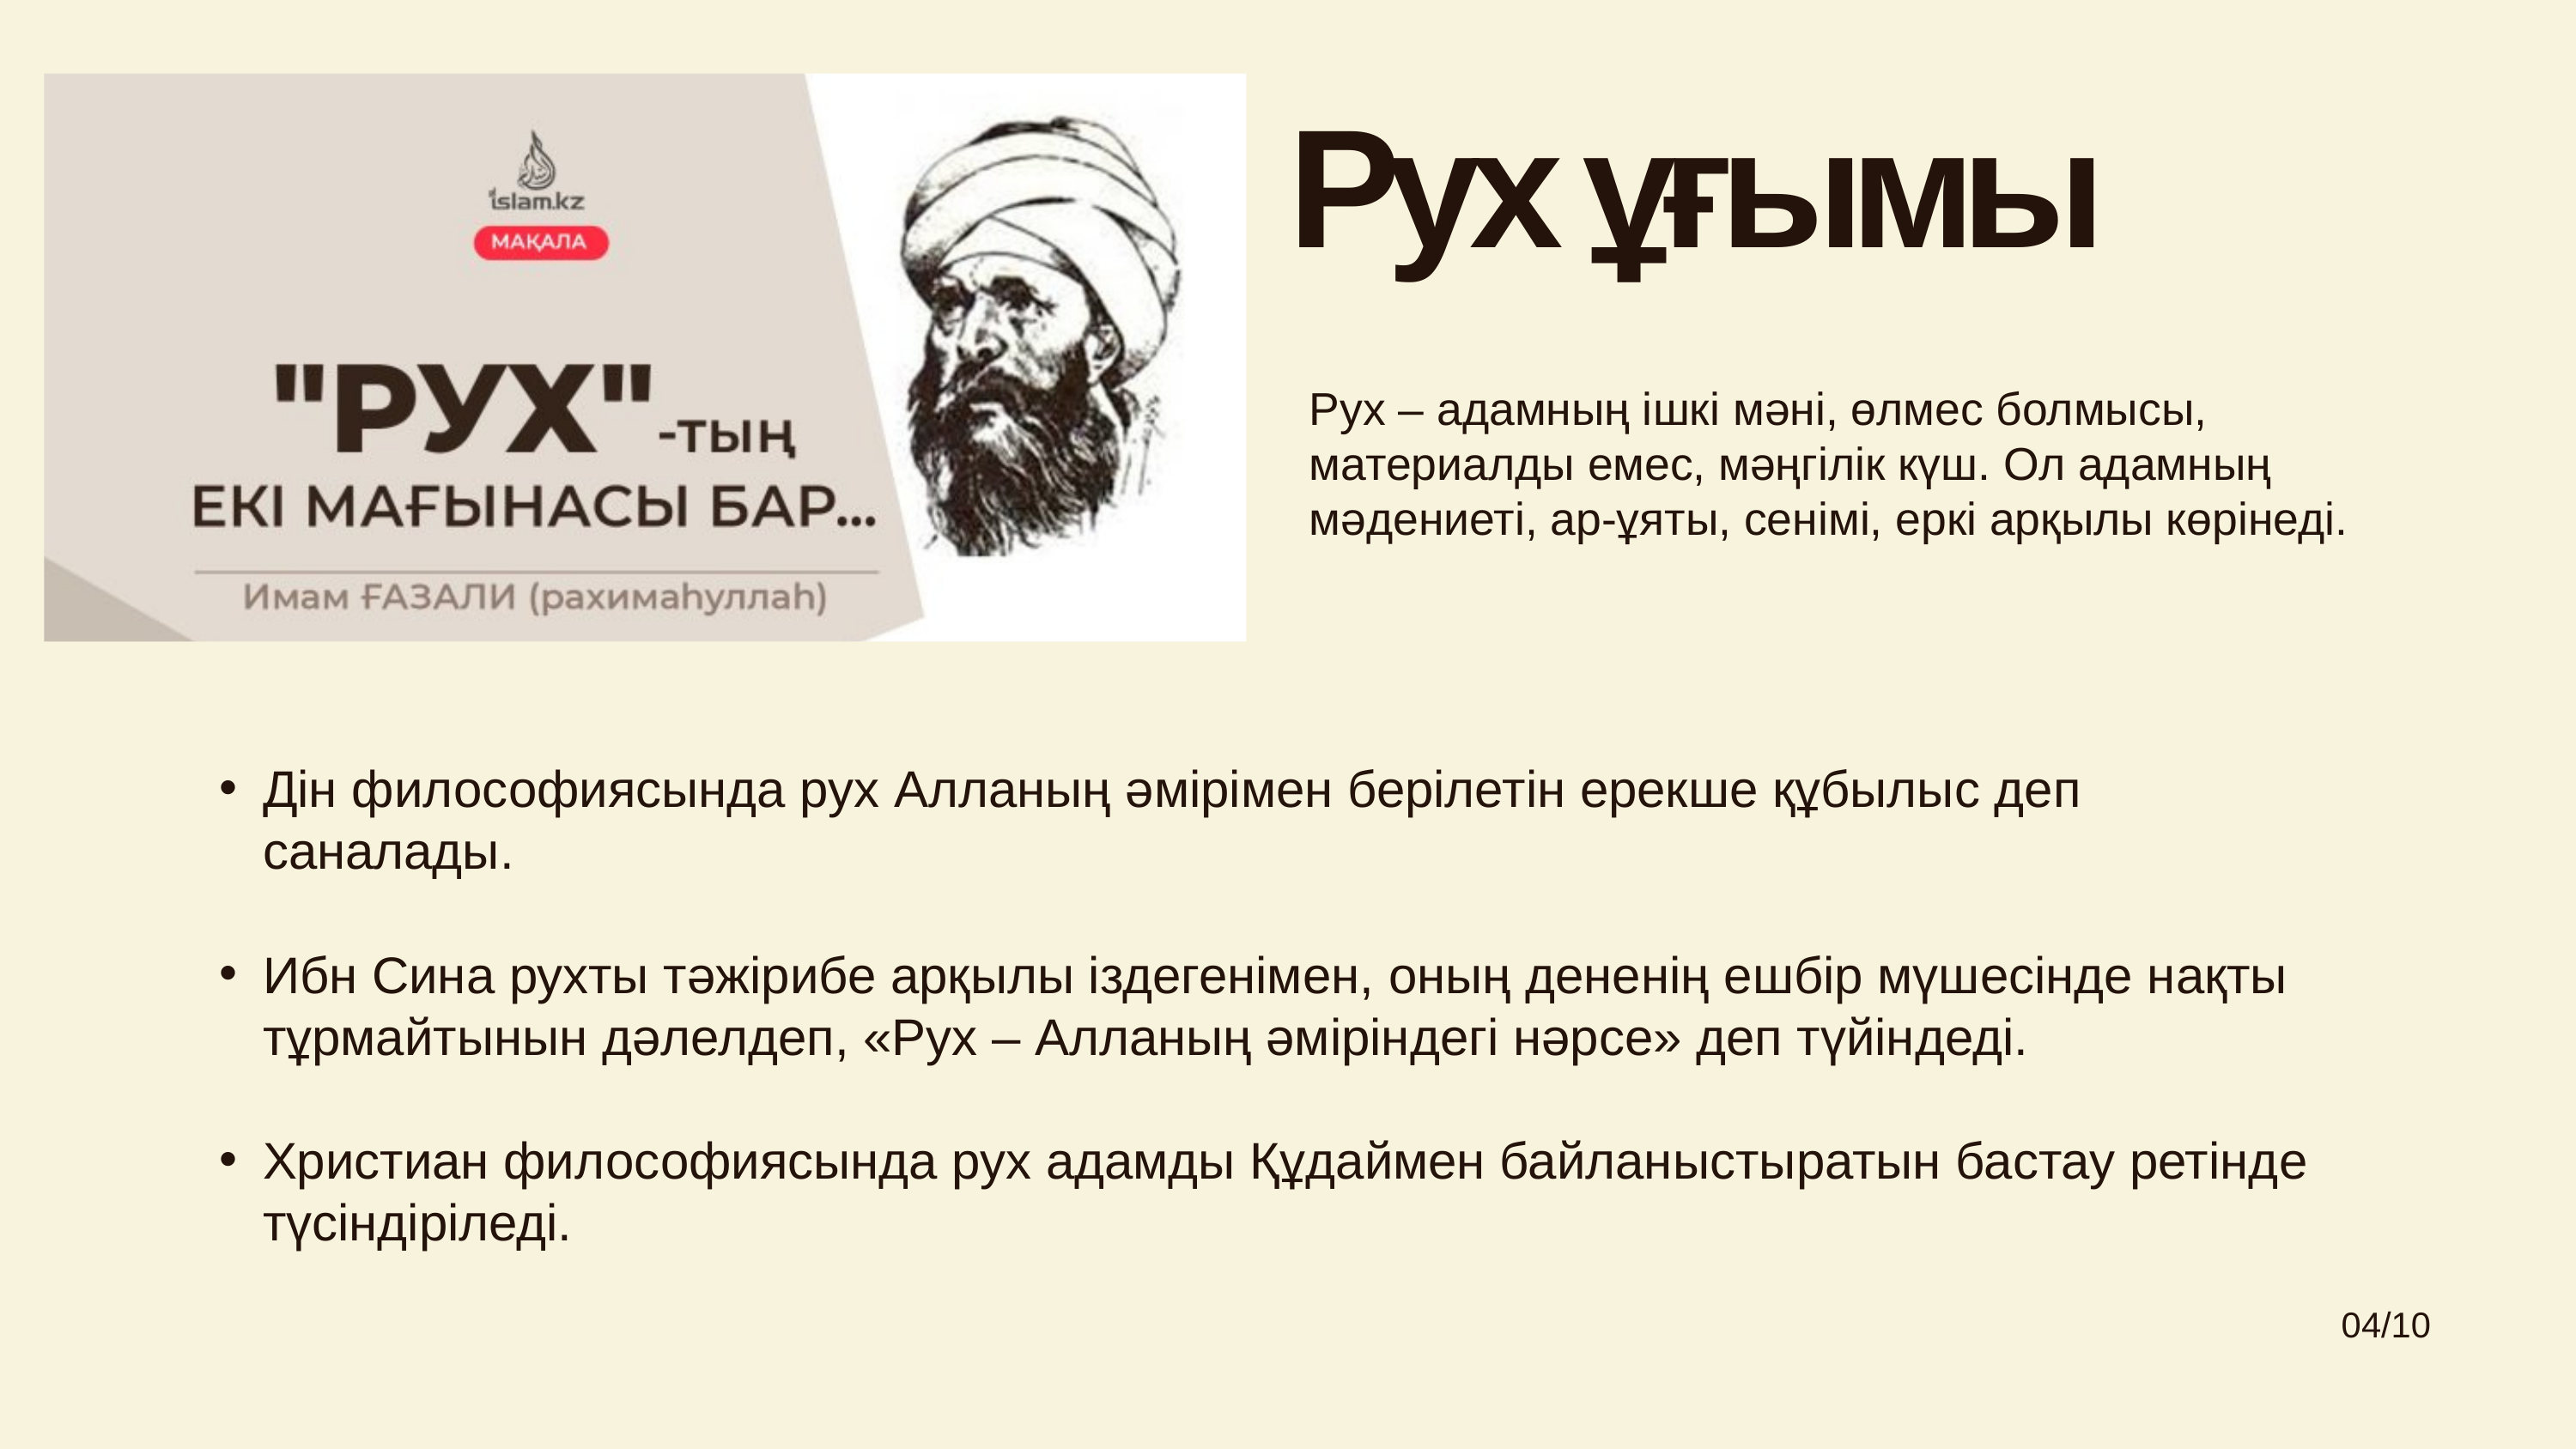

Рух ұғымы

Рух – адамның ішкі мәні, өлмес болмысы, материалды емес, мәңгілік күш. Ол адамның мәдениеті, ар-ұяты, сенімі, еркі арқылы көрінеді.
Дін философиясында рух Алланың әмірімен берілетін ерекше құбылыс деп саналады.

Ибн Сина рухты тәжірибе арқылы іздегенімен, оның дененің ешбір мүшесінде нақты тұрмайтынын дәлелдеп, «Рух – Алланың әміріндегі нәрсе» деп түйіндеді.

Христиан философиясында рух адамды Құдаймен байланыстыратын бастау ретінде түсіндіріледі.
04/10